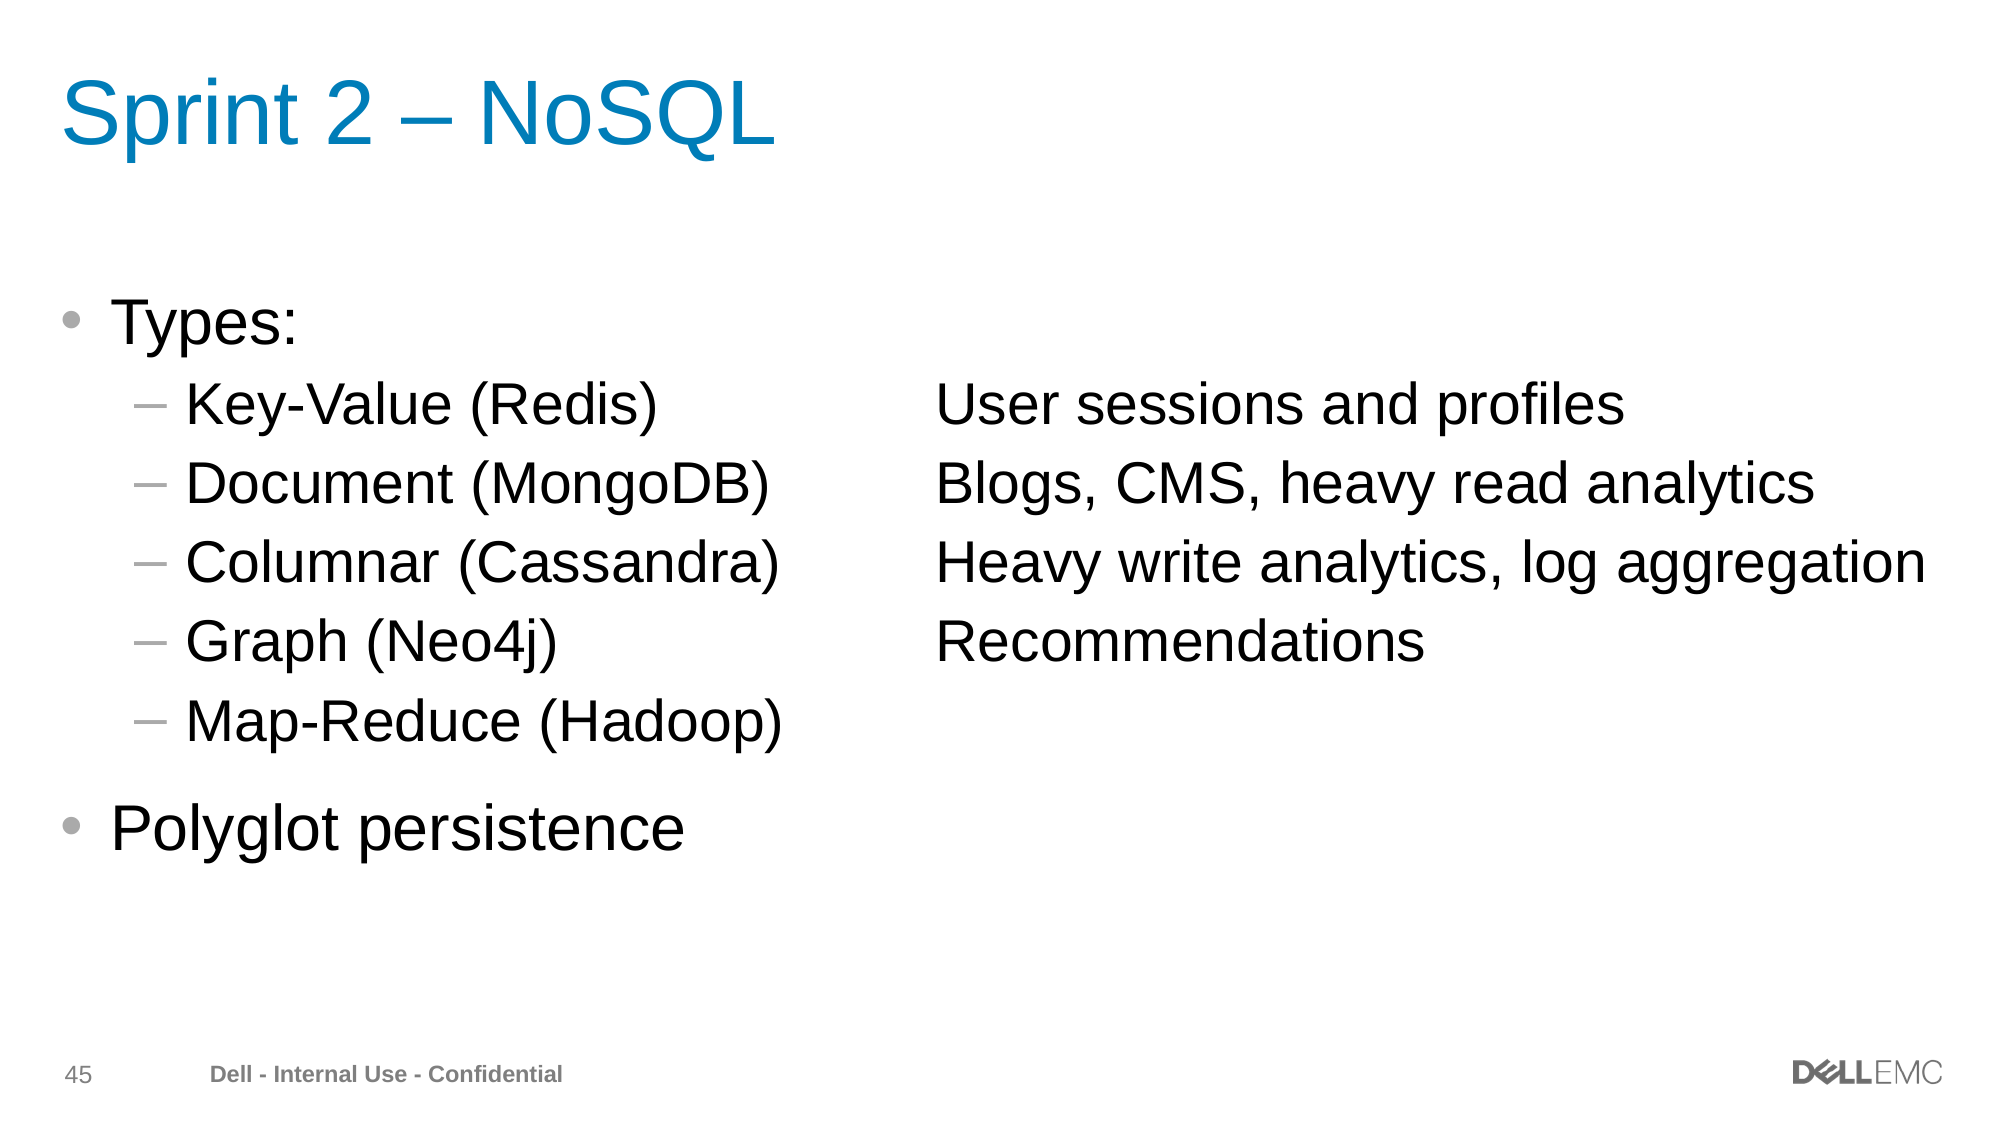

# Sprint 2 – NoSQL
Types:
Key-Value (Redis)		User sessions and profiles
Document (MongoDB)		Blogs, CMS, heavy read analytics
Columnar (Cassandra)		Heavy write analytics, log aggregation
Graph (Neo4j)			Recommendations
Map-Reduce (Hadoop)
Polyglot persistence